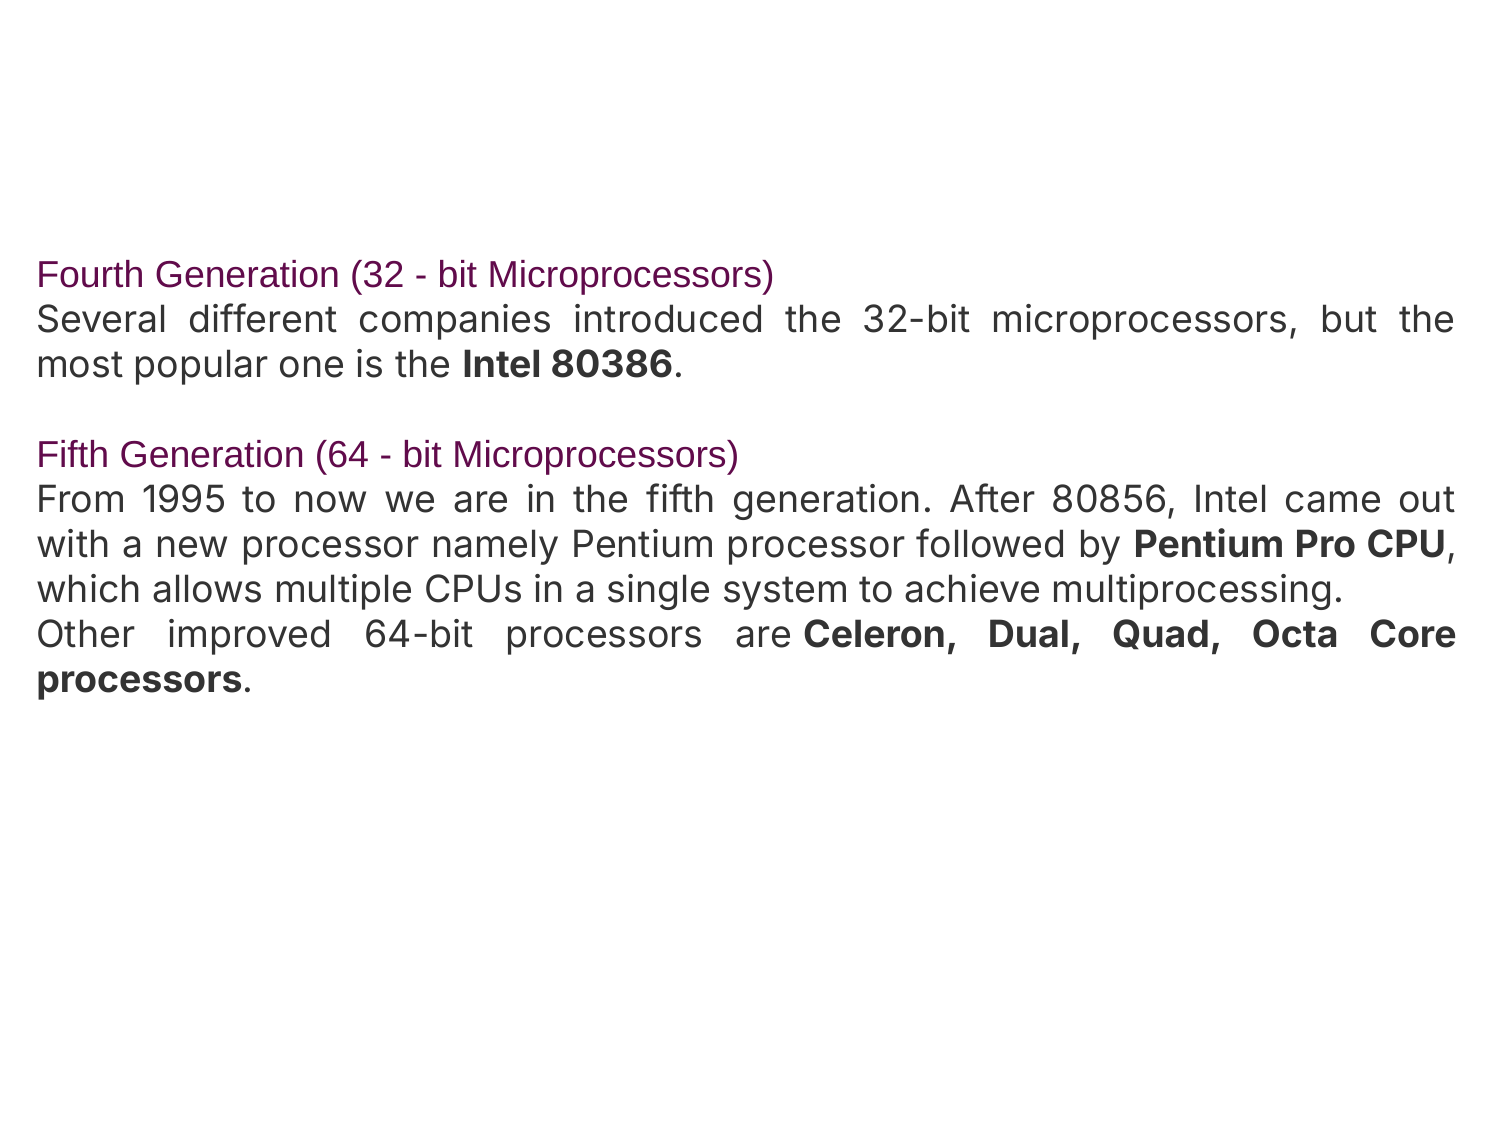

#
Fourth Generation (32 - bit Microprocessors)
Several different companies introduced the 32-bit microprocessors, but the most popular one is the Intel 80386.

Fifth Generation (64 - bit Microprocessors)
From 1995 to now we are in the fifth generation. After 80856, Intel came out with a new processor namely Pentium processor followed by Pentium Pro CPU, which allows multiple CPUs in a single system to achieve multiprocessing.
Other improved 64-bit processors are Celeron, Dual, Quad, Octa Core processors.